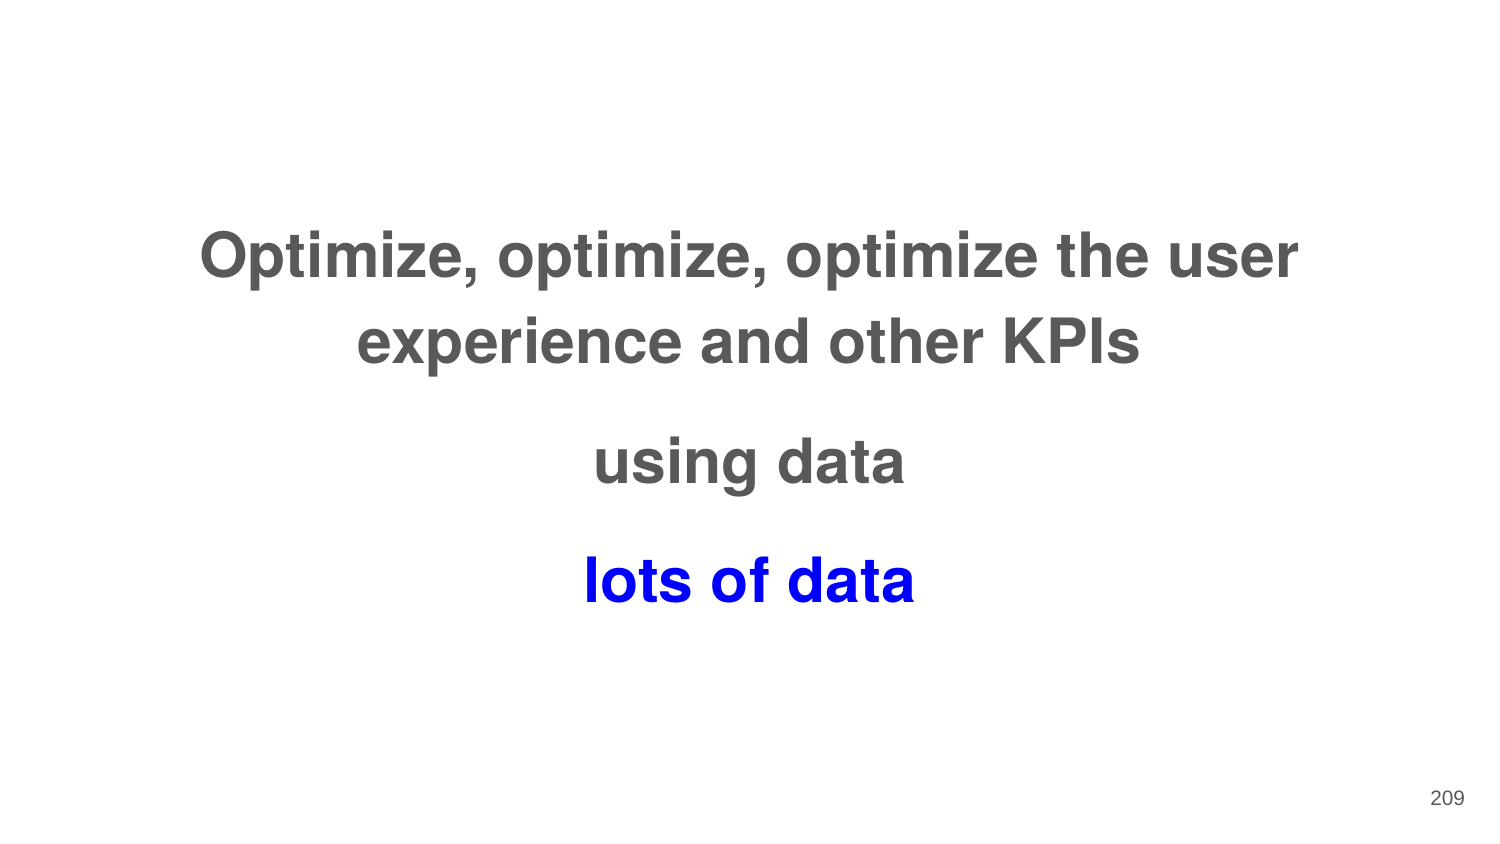

Optimize, optimize, optimize the user experience and other KPIs
using data
lots of data
209